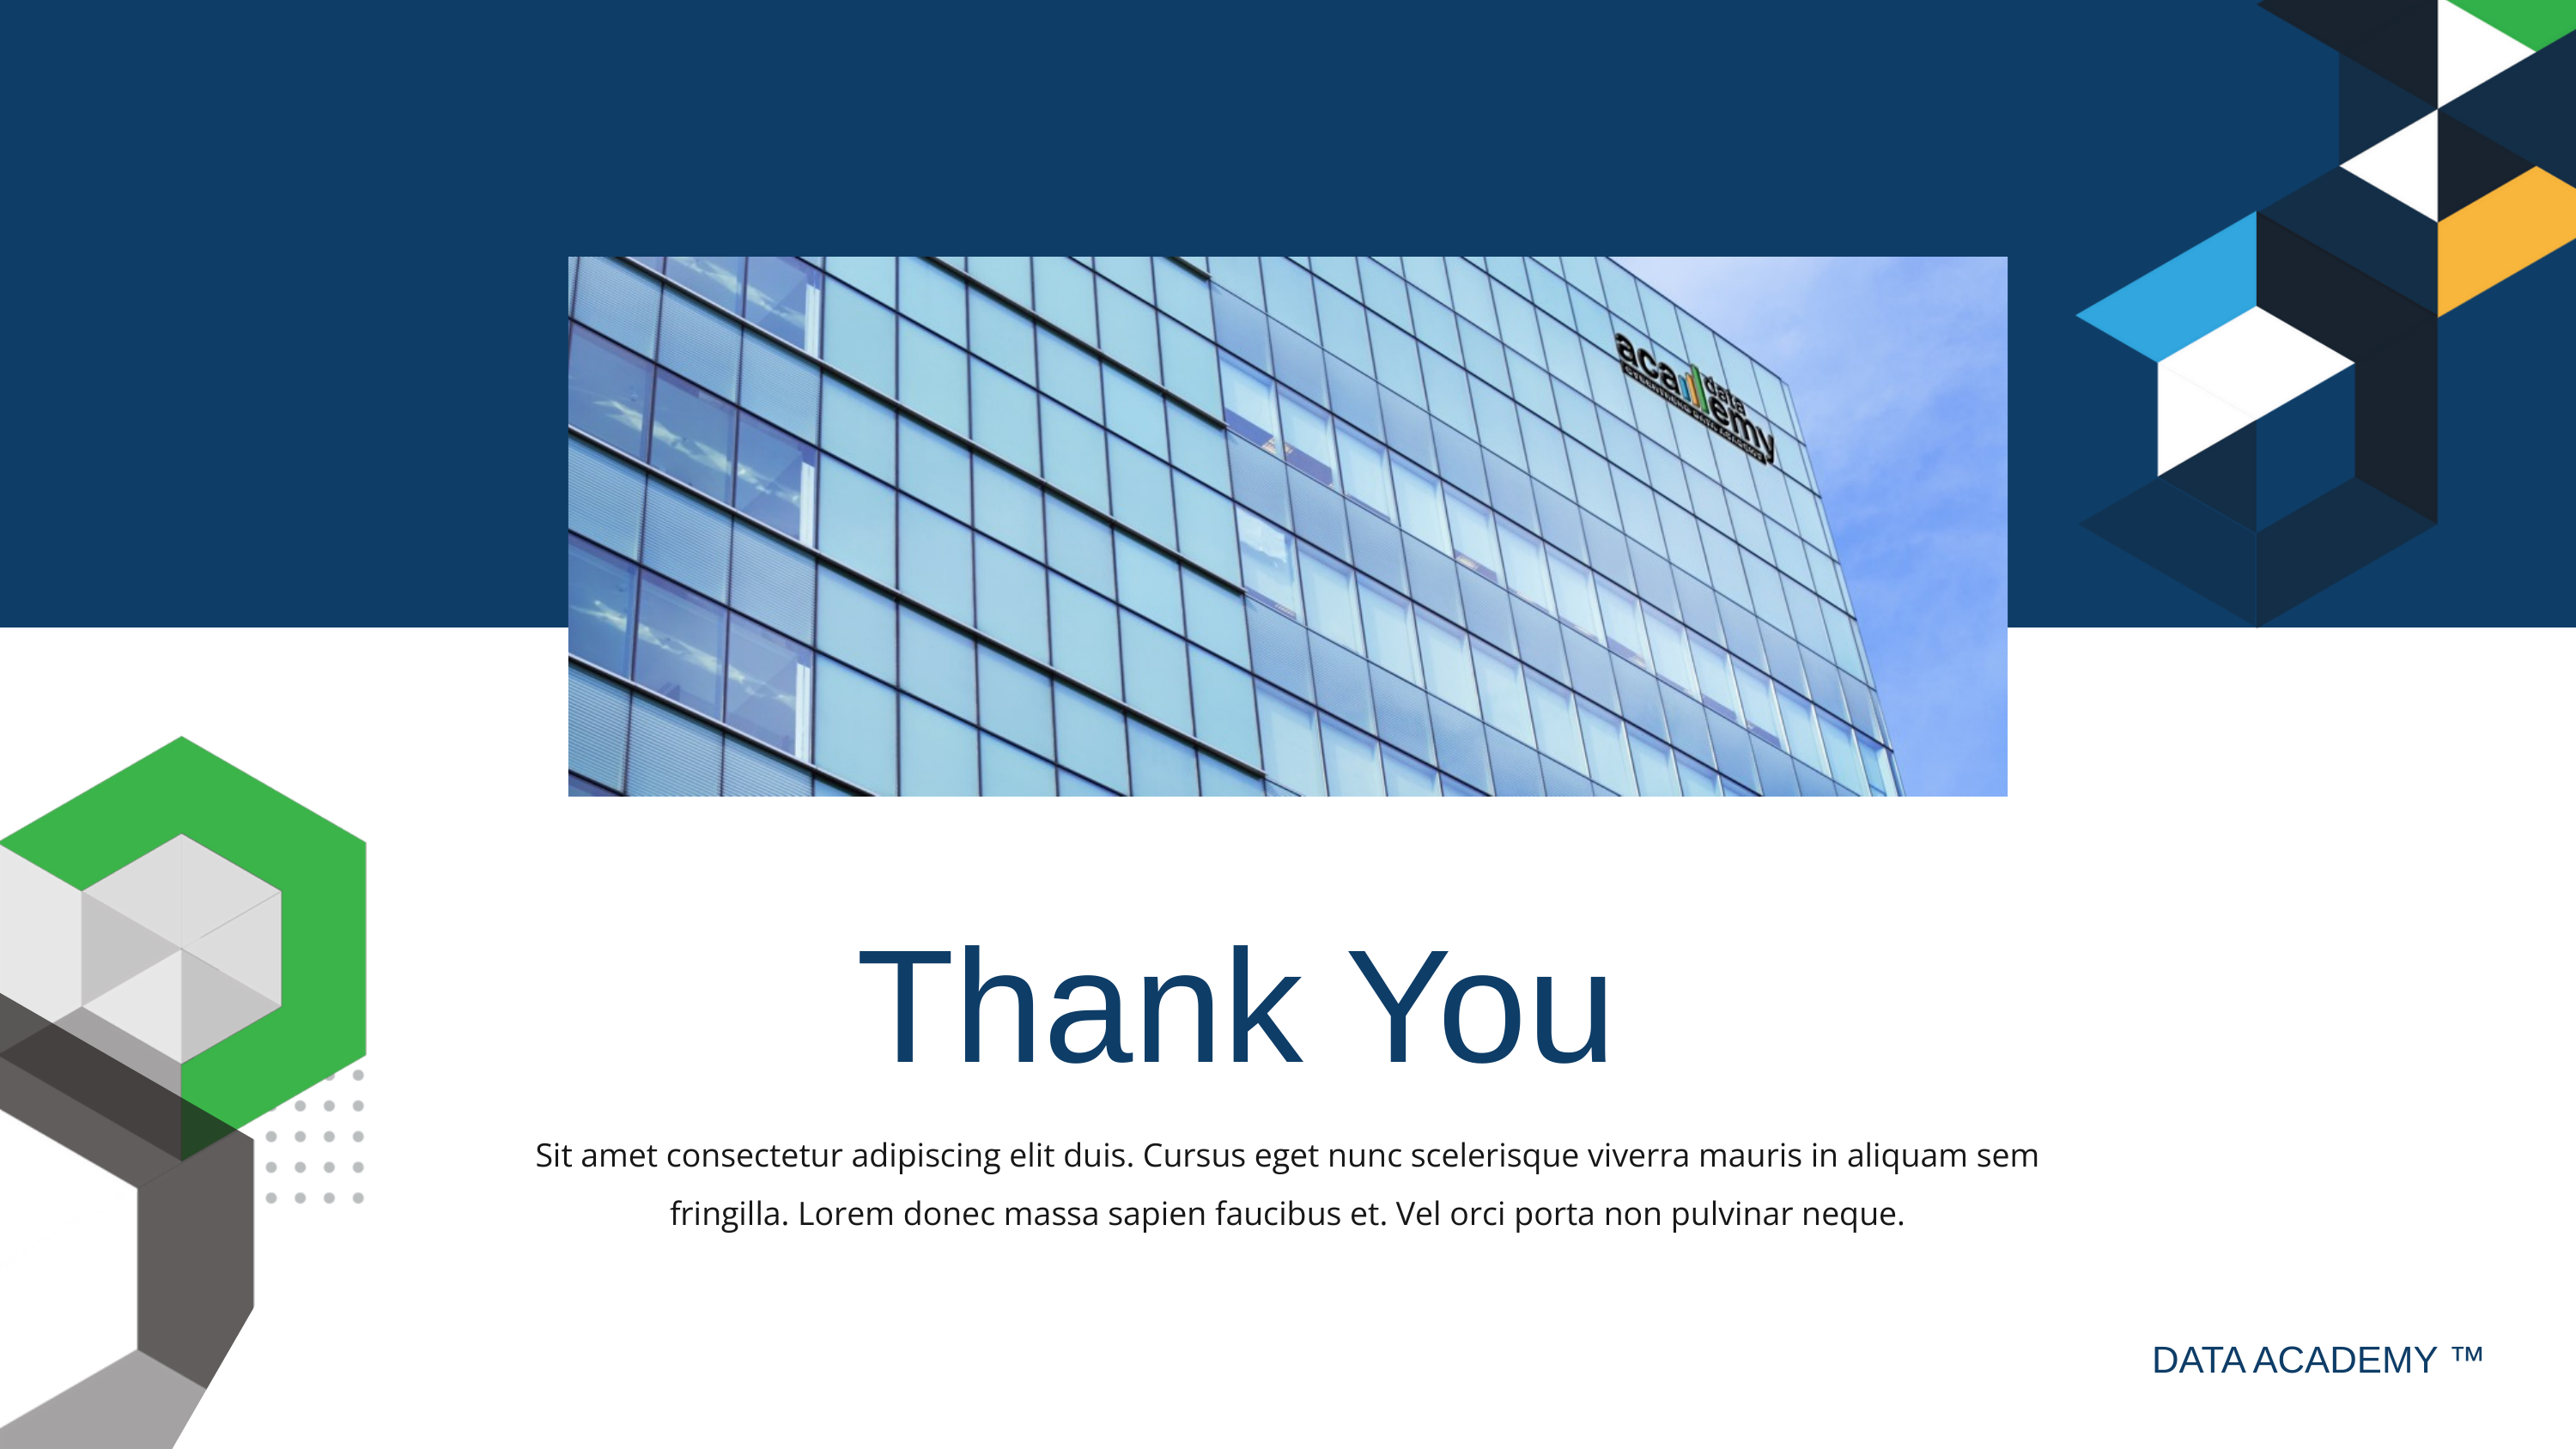

Thank You

Sit amet consectetur adipiscing elit duis. Cursus eget nunc scelerisque viverra mauris in aliquam sem fringilla. Lorem donec massa sapien faucibus et. Vel orci porta non pulvinar neque.
DATA ACADEMY ™